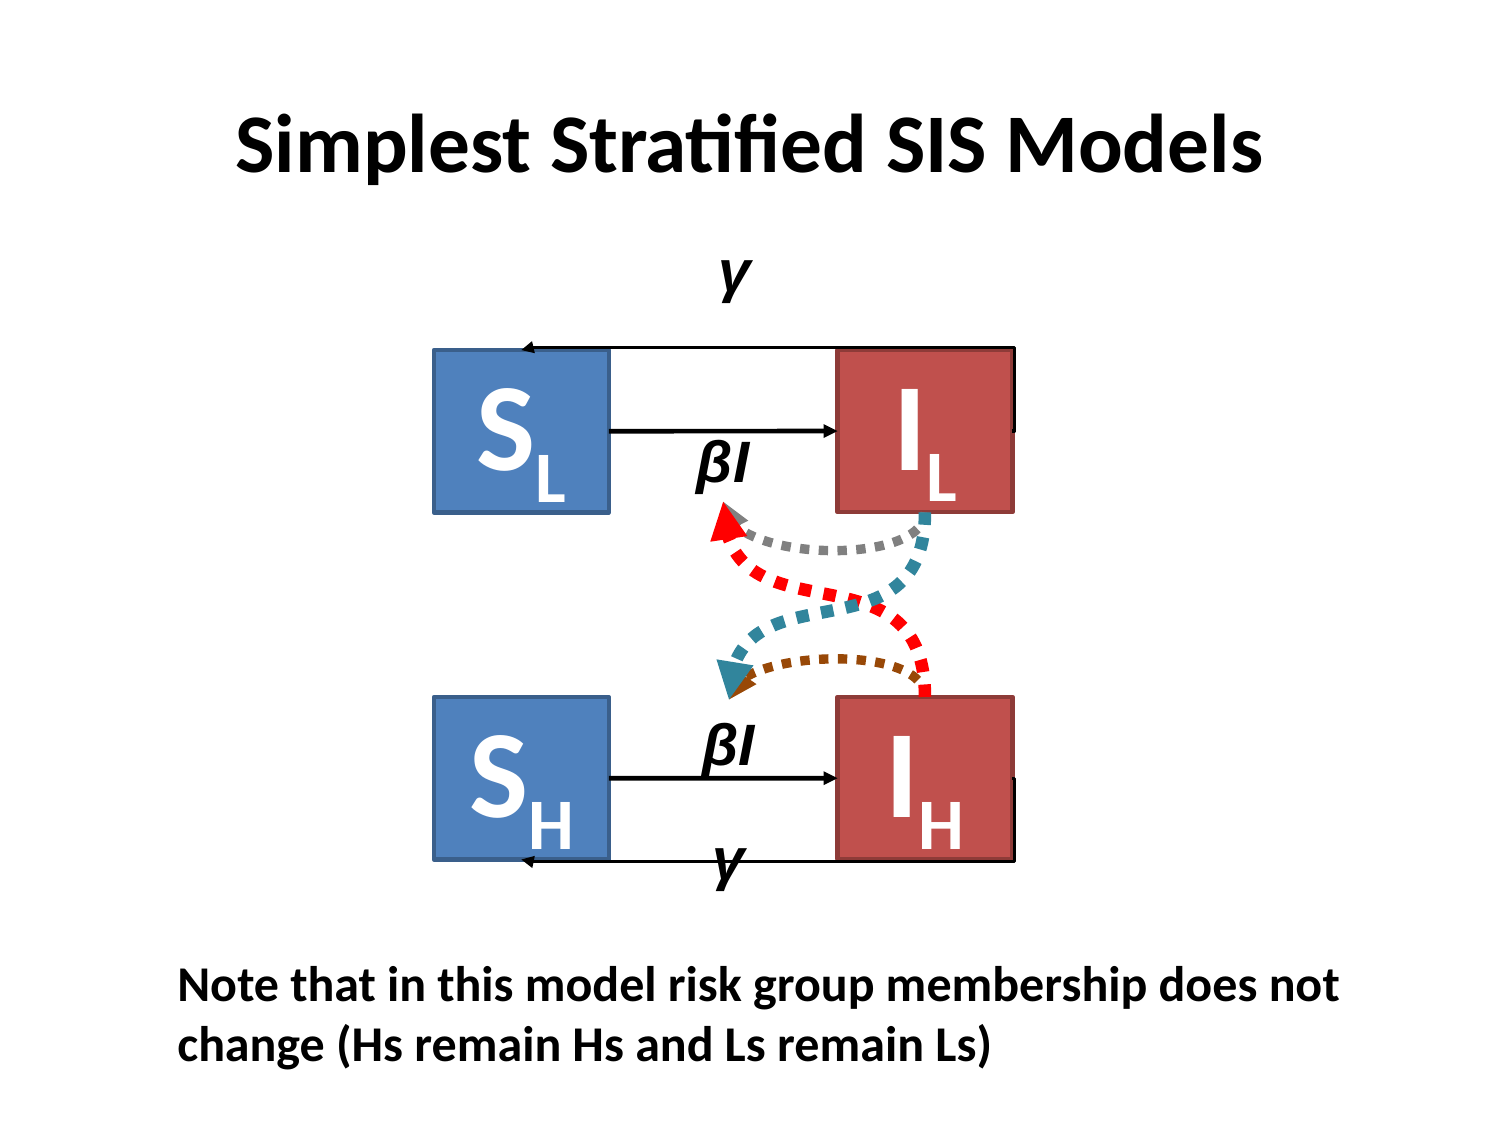

# Simplest Stratified SIS Models
γ
IL
SL
βI
IH
SH
βI
γ
Note that in this model risk group membership does not change (Hs remain Hs and Ls remain Ls)